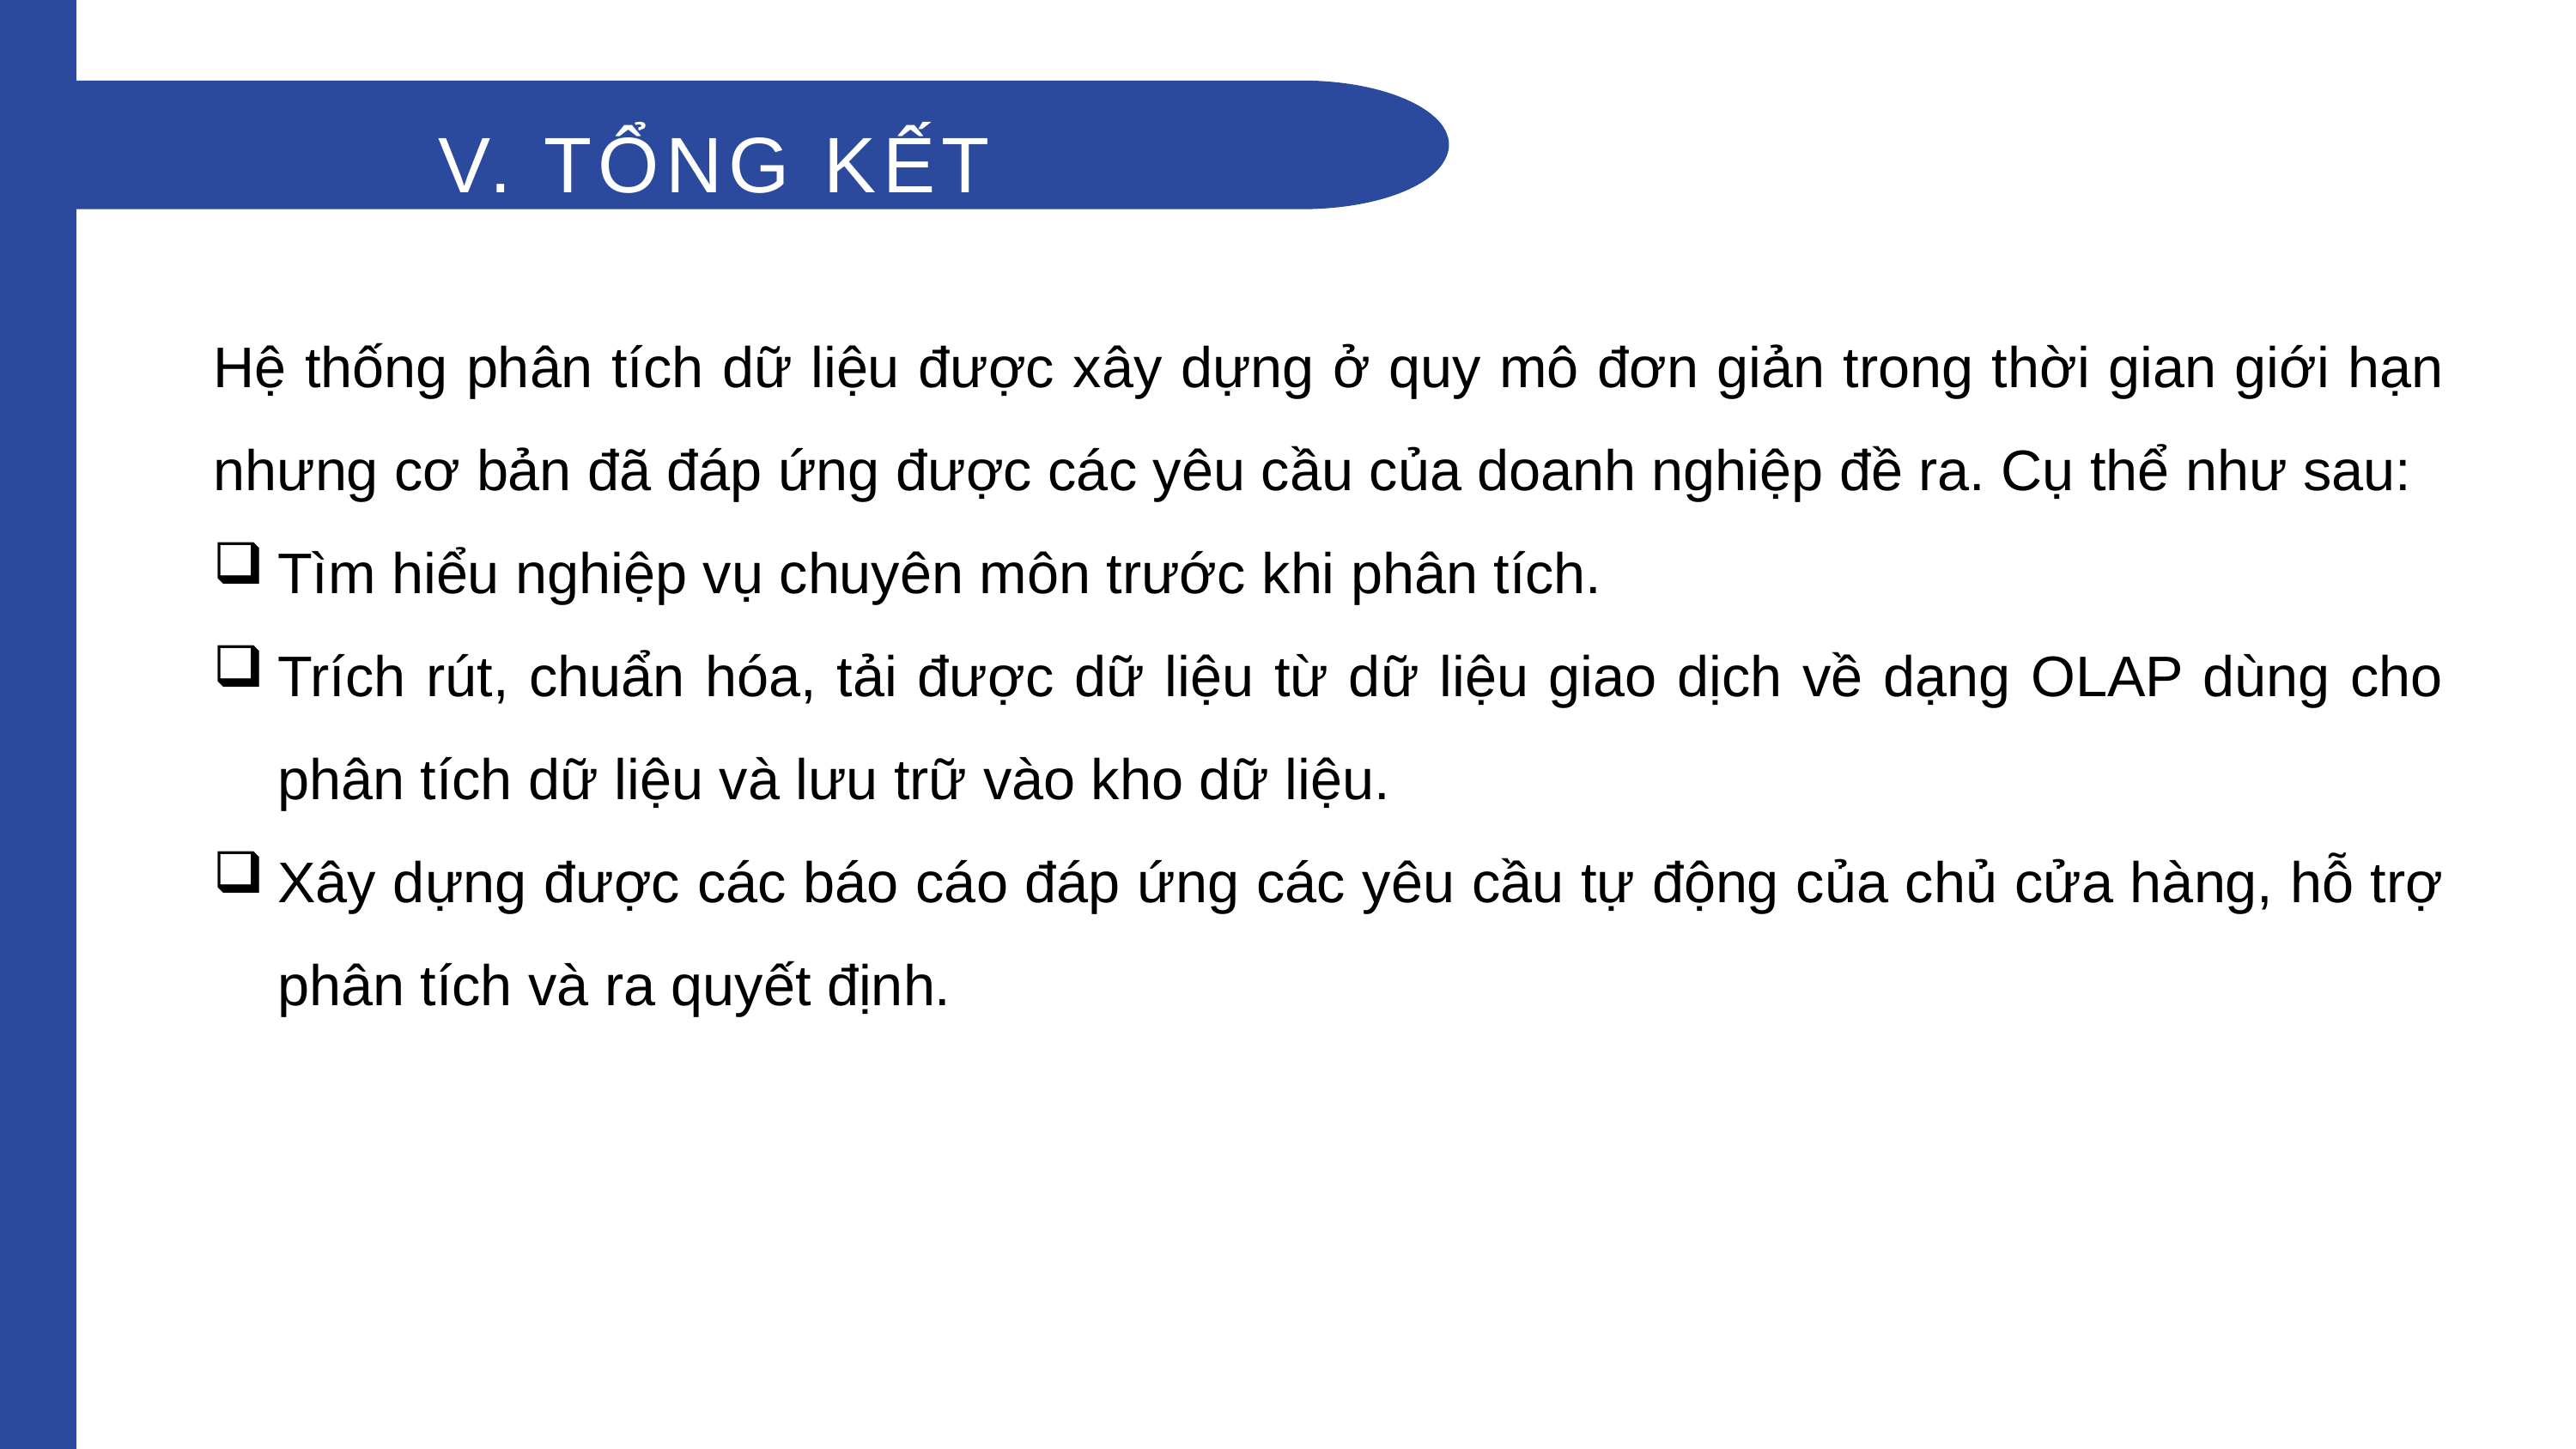

V. TỔNG KẾT
Hệ thống phân tích dữ liệu được xây dựng ở quy mô đơn giản trong thời gian giới hạn nhưng cơ bản đã đáp ứng được các yêu cầu của doanh nghiệp đề ra. Cụ thể như sau:
Tìm hiểu nghiệp vụ chuyên môn trước khi phân tích.
Trích rút, chuẩn hóa, tải được dữ liệu từ dữ liệu giao dịch về dạng OLAP dùng cho phân tích dữ liệu và lưu trữ vào kho dữ liệu.
Xây dựng được các báo cáo đáp ứng các yêu cầu tự động của chủ cửa hàng, hỗ trợ phân tích và ra quyết định.
ERD OLTP